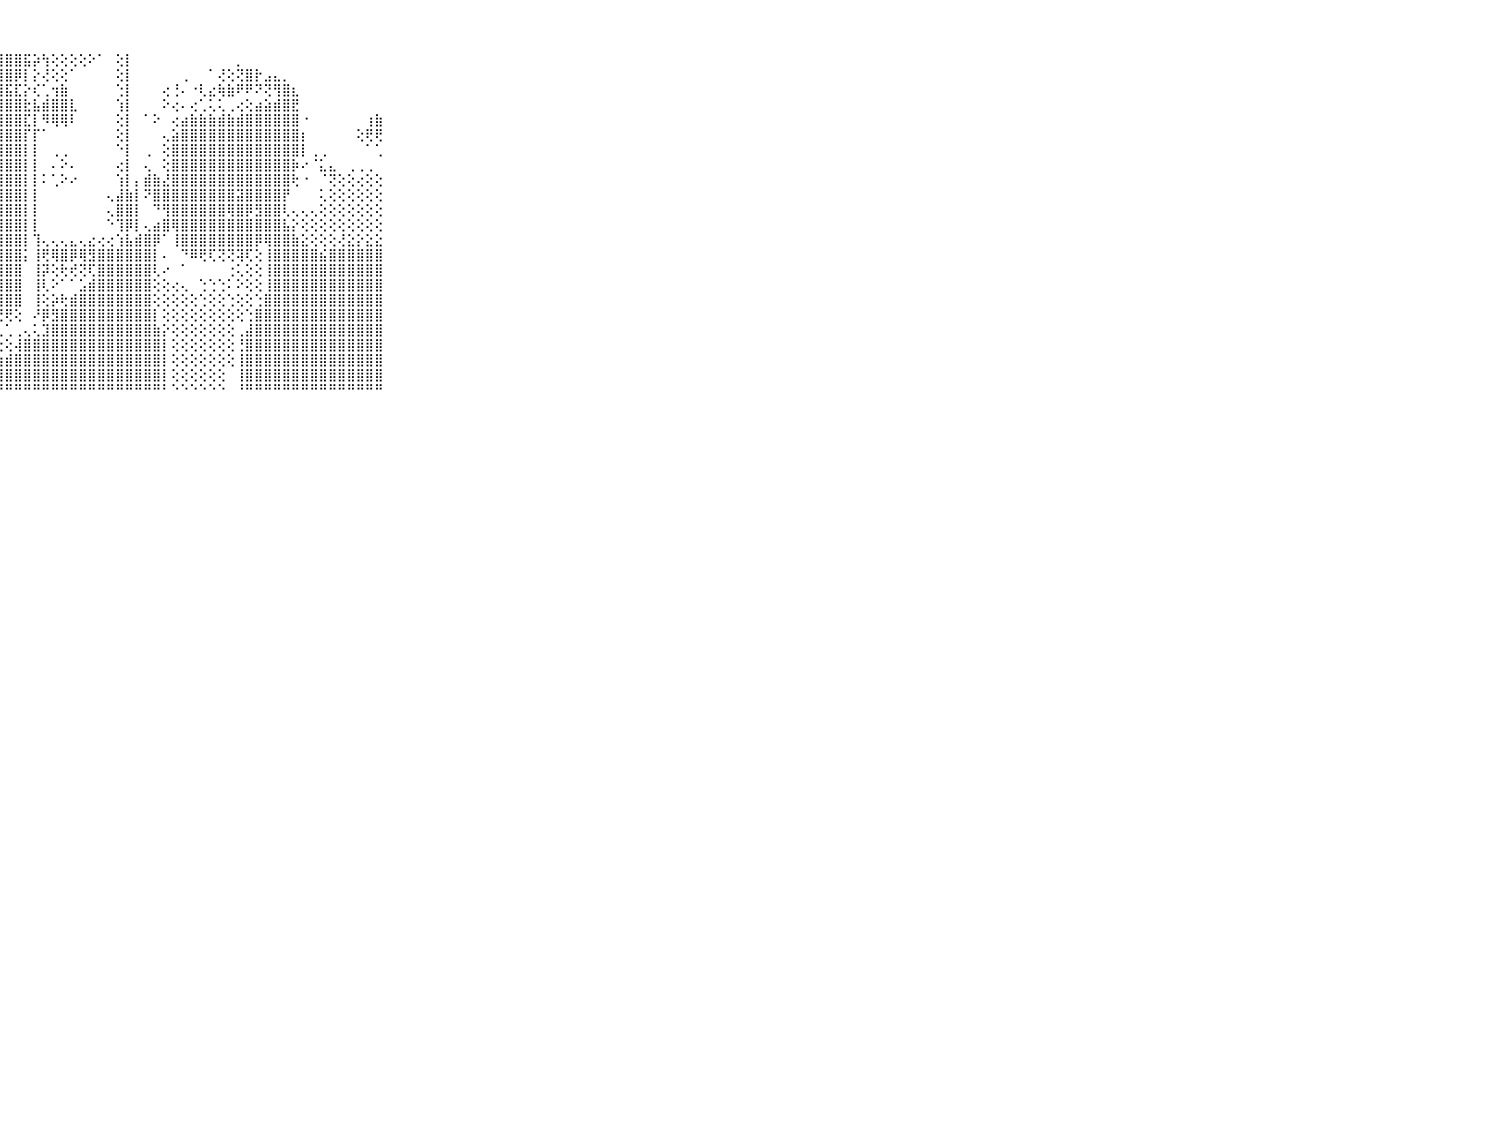

⠀⠀⠀⠀⠀⠀⠀⠀⠀⠀⠀⣿⣿⣿⣿⣿⣿⢇⢕⣿⣿⣿⣿⣿⣿⣿⣿⣿⣿⣿⣯⡵⢳⢕⢕⢕⢕⠕⠁⠀⢕⡇⠀⠀⠀⠀⠀⠀⠀⠀⠀⠀⠀⡀⠀⠀⠀⠀⠀⠀⠀⠀⠀⠀⠀⠀⠀⠀⠀⠀⠀⠀⠀⠀⠀⠀⠀⠀⠀⠀⠀
⠀⠀⠀⠀⠀⠀⠀⠀⠀⠀⠀⣿⣿⣿⣿⣿⣿⣵⣼⣿⣿⣿⣿⣿⣿⣿⣿⣿⣿⡿⡇⡕⢜⢕⢕⠁⠀⠀⠀⠀⢕⡇⠀⠀⠀⠀⠀⢀⠀⠀⠁⢜⢕⢝⣿⡗⣠⣄⡀⠀⠀⠀⠀⠀⠀⠀⠀⠀⠀⠀⠀⠀⠀⠀⠀⠀⠀⠀⠀⠀⠀
⠀⠀⠀⠀⠀⠀⠀⠀⠀⠀⠀⣿⣿⣿⣿⣿⣿⣿⣿⣿⣿⣿⣿⣿⣿⣿⣿⣿⣯⣏⡕⢎⢁⢲⣷⠀⠀⠀⠀⠀⢑⡇⠀⠀⠀⢔⢘⠄⠐⢇⣔⢷⣷⠟⠟⠝⢝⢻⣿⣆⠀⠀⠀⠀⠀⠀⠀⠀⠀⠀⠀⠀⠀⠀⠀⠀⠀⠀⠀⠀⠀
⠀⠀⠀⠀⠀⠀⠀⠀⠀⠀⠀⣿⣿⣿⣿⣿⣿⣿⣿⣿⣿⣿⣿⣿⣿⣿⣿⣿⣿⣿⣗⣧⣾⣿⣿⣇⠀⠀⠀⠀⢱⡇⠀⠀⠀⠕⢔⠄⢔⢁⢅⢅⢀⢔⢕⣴⣵⣾⣿⣟⠀⠀⠀⠀⠀⠀⠀⠀⠀⠀⠀⠀⠀⠀⠀⠀⠀⠀⠀⠀⠀
⠀⠀⠀⠀⠀⠀⠀⠀⠀⠀⠀⣿⣿⣿⣿⣿⡟⢑⠔⠅⠜⢻⣿⣿⣿⣿⣿⣿⣿⣿⣏⡇⠻⢿⢿⠇⠀⠀⠀⠀⢕⡇⠀⠁⠕⠀⢔⣴⣷⣷⣷⣾⣷⣾⣿⣿⣿⣿⣿⣿⠐⠀⠀⠀⠀⠀⠀⢰⣷⠀⠀⠀⠀⠀⠀⠀⠀⠀⠀⠀⠀
⠀⠀⠀⠀⠀⠀⠀⠀⠀⠀⠀⣿⣿⣿⣿⡿⠅⠀⠀⠀⠀⠑⢿⣿⣿⣿⣿⣿⣿⣿⡏⡏⠁⠀⠀⠀⠀⠀⠀⠀⢕⡇⠀⠀⠀⢄⣵⣿⣿⣿⣿⣿⣿⣿⣿⣿⣿⣿⣿⣿⡆⠀⠀⠀⠀⠀⢕⢟⢟⠀⠀⠀⠀⠀⠀⠀⠀⠀⠀⠀⠀
⠀⠀⠀⠀⠀⠀⠀⠀⠀⠀⠀⣿⣿⣿⣿⣿⡄⠀⠀⠀⠀⠀⢜⣿⣿⣿⣿⣿⣿⣿⡇⡇⠀⢀⢀⠀⠀⠀⠀⠀⠑⡇⠀⢀⠀⢕⣿⣿⣿⣿⣿⣿⣿⣿⣿⣿⣿⣿⣿⣿⡇⢀⢀⠀⠀⠀⠀⠁⢁⠀⠀⠀⠀⠀⠀⠀⠀⠀⠀⠀⠀
⠀⠀⠀⠀⠀⠀⠀⠀⠀⠀⠀⣿⣿⣿⣿⣿⣷⢄⠀⠀⠀⠀⠀⢻⣿⣿⣿⣿⣿⣿⡇⡇⠀⠄⠕⠄⠀⠀⠀⠀⢔⡇⠀⢄⠀⢕⣿⣿⣿⣿⣿⣿⣿⣿⣿⣿⣿⣿⣿⡷⠔⠈⣅⣄⠀⢀⢀⢀⠀⠀⠀⠀⠀⠀⠀⠀⠀⠀⠀⠀⠀
⠀⠀⠀⠀⠀⠀⠀⠀⠀⠀⠀⣿⣿⣿⣿⣿⣿⢕⠀⠀⠀⠀⠀⢸⣿⣿⣿⣿⣿⣿⡇⡇⠅⢁⠕⠔⠀⠀⠀⠀⢱⡇⡄⣾⣷⣜⣿⣿⣿⣿⣿⣿⣿⣿⣿⣿⣿⣿⣿⢗⠐⠀⠈⢝⢕⢕⢔⢕⢕⠀⠀⠀⠀⠀⠀⠀⠀⠀⠀⠀⠀
⠀⠀⠀⠀⠀⠀⠀⠀⠀⠀⠀⣿⣿⣿⣿⣿⣿⢕⠀⠀⠀⠀⠀⢸⣿⣿⣿⣿⣿⣿⡇⡇⠀⠀⠀⠀⠀⠀⠀⢄⣼⣷⡇⠝⣿⣿⣿⣿⣿⣿⣿⣿⣿⣽⣿⣿⣿⣿⡟⠀⠀⠀⢅⢕⢕⢕⢕⢕⢕⠀⠀⠀⠀⠀⠀⠀⠀⠀⠀⠀⠀
⠀⠀⠀⠀⠀⠀⠀⠀⠀⠀⠀⣿⣿⣿⣿⣿⣿⢕⠀⠀⠀⠀⠀⢸⣿⣿⣿⣿⣿⣿⡇⡇⠀⠀⠀⠀⠀⠀⠀⢄⣿⣿⡇⠀⠙⢻⣿⣿⣿⣿⣿⣿⢿⣿⡿⣻⣿⣿⢇⢄⢄⢄⢕⢕⢕⢕⢕⢕⢕⠀⠀⠀⠀⠀⠀⠀⠀⠀⠀⠀⠀
⠀⠀⠀⠀⠀⠀⠀⠀⠀⠀⠀⣿⣿⣿⣿⣿⣿⢕⠀⠀⠀⠀⠀⢸⣿⣿⣿⣿⣿⣿⡇⡇⠀⠀⠀⠀⠀⠀⠀⠑⢹⡿⡇⢄⣴⣿⢿⣿⣿⣿⣿⣿⣿⣿⣿⣿⣿⣿⣧⡕⢕⢕⢕⢕⢕⢕⢕⢕⢕⠀⠀⠀⠀⠀⠀⠀⠀⠀⠀⠀⠀
⠀⠀⠀⠀⠀⠀⠀⠀⠀⠀⠀⣿⣿⣿⣿⣿⢟⠅⠀⠀⠀⠀⠀⢜⣿⣿⣿⣿⣿⣿⡇⢹⢄⢄⢄⣄⢄⣔⢔⢔⢱⣧⣾⣿⡿⠁⢸⣿⣿⣿⣿⣿⣿⣿⣿⡿⢿⣿⣿⣷⣕⢕⢕⢕⢜⣕⡕⣕⣕⠀⠀⠀⠀⠀⠀⠀⠀⠀⠀⠀⠀
⠀⠀⠀⠀⠀⠀⠀⠀⠀⠀⠀⣿⣿⣿⣿⣿⢕⠔⠀⠀⠀⠀⠀⢕⣿⣿⣿⣿⣿⣿⡅⢸⢟⢿⣿⡿⢿⣻⣿⣿⣿⣿⣿⣿⡇⠄⠀⠙⠿⢟⢏⢝⢝⢽⢏⢕⢸⣿⣿⣿⣿⣿⣮⣿⣿⣿⣿⣿⣿⠀⠀⠀⠀⠀⠀⠀⠀⠀⠀⠀⠀
⠀⠀⠀⠀⠀⠀⠀⠀⠀⠀⠀⣿⣿⣿⣿⣿⡕⢑⢑⢀⠀⠄⠄⢕⣿⣿⣿⣿⣿⣿⠀⢸⡽⢕⢗⢞⢝⢏⣿⣿⣿⣿⣿⣿⢇⠔⠀⠁⠀⠀⠀⠀⢐⢅⢕⢕⢸⣿⣿⣿⣿⣿⣿⣿⣿⣿⣿⣿⣿⠀⠀⠀⠀⠀⠀⠀⠀⠀⠀⠀⠀
⠀⠀⠀⠀⠀⠀⠀⠀⠀⠀⠀⣿⣿⣿⣿⣿⡕⢕⢔⢔⠕⢔⢔⢸⣿⣿⣿⣿⣿⣿⠀⢸⢇⠕⠁⠁⣡⣾⣿⣿⣿⣿⣿⣿⢕⢕⢔⢄⠀⢑⢑⢑⠅⠕⢕⢕⢸⣿⣿⣿⣿⣿⣿⣿⣿⣿⣿⣿⣿⠀⠀⠀⠀⠀⠀⠀⠀⠀⠀⠀⠀
⠀⠀⠀⠀⠀⠀⠀⠀⠀⠀⠀⣿⣿⣿⣿⣿⢕⢕⢕⢕⢕⢕⢕⢸⣿⣿⣿⣿⣿⣿⠀⢸⢕⡵⢗⣾⣿⣿⣿⣿⣿⣿⣿⣿⢕⢕⢕⢕⢕⢑⢕⢕⢑⢕⢕⢑⣿⣿⣿⣿⣿⣿⣿⣿⣿⣿⣿⣿⣿⠀⠀⠀⠀⠀⠀⠀⠀⠀⠀⠀⠀
⠀⠀⠀⠀⠀⠀⠀⠀⠀⠀⠀⣿⣿⣿⣿⡟⢕⢕⢕⢕⢕⢕⢕⢱⣿⣿⡿⢟⢟⢕⠀⠜⡿⣻⣿⣿⣿⣿⣿⣿⣿⣿⣿⣿⡇⢕⢕⢕⢕⢕⢕⢕⢕⢕⢑⣿⣿⣿⣿⣿⣿⣿⣿⣿⣿⣿⣿⣿⣿⠀⠀⠀⠀⠀⠀⠀⠀⠀⠀⠀⠀
⠀⠀⠀⠀⠀⠀⠀⠀⠀⠀⠀⣿⣿⣿⣿⡟⢕⣕⣜⣱⢕⠑⢜⢝⢝⢕⢕⢄⢁⢀⢄⢅⣹⣿⣿⣿⣿⣿⣿⣿⣿⣿⣿⣿⣷⡕⢕⢕⢕⢕⢕⢕⢕⢀⣼⣿⣿⣿⣿⣿⣿⣿⣿⣿⣿⣿⣿⣿⣿⠀⠀⠀⠀⠀⠀⠀⠀⠀⠀⠀⠀
⠀⠀⠀⠀⠀⠀⠀⠀⠀⠀⠀⣿⣿⣿⣿⣿⣿⡿⢟⢇⢕⢕⢕⢕⢕⢕⢕⢕⢕⢼⣿⣿⣿⣿⣿⣿⣿⣿⣿⣿⣿⣿⣿⣿⣿⡇⢕⢕⢕⢕⢕⢕⢕⢘⣿⣿⣿⣿⣿⣿⣿⣿⣿⣿⣿⣿⣿⣿⣿⠀⠀⠀⠀⠀⠀⠀⠀⠀⠀⠀⠀
⠀⠀⠀⠀⠀⠀⠀⠀⠀⠀⠀⣿⣿⡿⢟⢏⣕⣵⣵⡵⢵⣕⣕⣵⣵⣷⣷⣷⣾⣿⣿⣿⣿⣿⣿⣿⣿⣿⣿⣿⣿⣿⣿⣿⣿⡇⢕⢕⢕⢕⢕⢕⢕⢸⣿⣿⣿⣿⣿⣿⣿⣿⣿⣿⣿⣿⣿⣿⣿⠀⠀⠀⠀⠀⠀⠀⠀⠀⠀⠀⠀
⠀⠀⠀⠀⠀⠀⠀⠀⠀⠀⠀⢏⢕⢕⢕⢕⢝⢝⢝⢽⢾⣿⣿⢿⢿⣿⣿⣿⣿⣿⣿⣿⣿⣿⣿⣿⣿⣿⣿⣿⣿⣿⣿⣿⣿⡇⢕⢕⢕⢕⢕⢕⠀⢸⣿⣿⣿⣿⣿⣿⣿⣿⣿⣿⣿⣿⣿⣿⣿⠀⠀⠀⠀⠀⠀⠀⠀⠀⠀⠀⠀
⠀⠀⠀⠀⠀⠀⠀⠀⠀⠀⠀⠑⠑⠑⠑⠑⠑⠑⠑⠓⠑⠑⠑⠑⠘⠛⠛⠛⠛⠛⠛⠛⠛⠛⠛⠛⠛⠛⠛⠛⠛⠛⠛⠛⠛⠃⠑⠑⠑⠑⠑⠑⠀⠘⠛⠛⠛⠛⠛⠛⠛⠛⠛⠛⠛⠛⠛⠛⠛⠀⠀⠀⠀⠀⠀⠀⠀⠀⠀⠀⠀